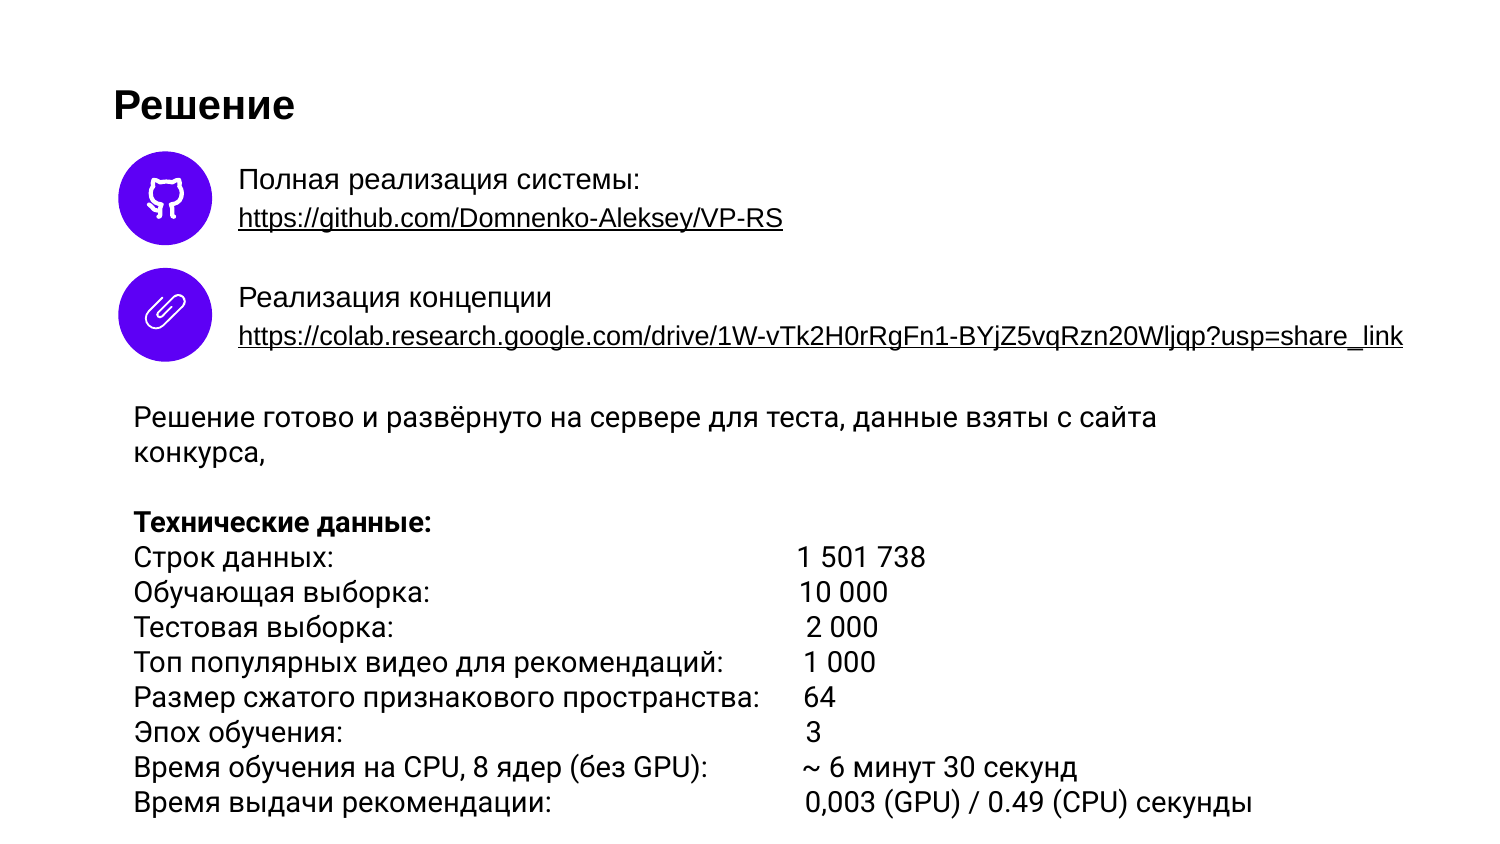

# Решение
Полная реализация системы:
https://github.com/Domnenko-Aleksey/VP-RS

Реализация концепции                          https://colab.research.google.com/drive/1W-vTk2H0rRgFn1-BYjZ5vqRzn20Wljqp?usp=share_link

Решение готово и развёрнуто на сервере для теста, данные взяты с сайта конкурса,

Технические данные:
Строк данных:                                                                1 501 738
Обучающая выборка:                                                   10 000
Тестовая выборка:                                                         2 000
Топ популярных видео для рекомендаций:           1 000
Размер сжатого признакового пространства:      64
Эпох обучения:                                                                3
Время обучения на CPU, 8 ядер (без GPU):             ~ 6 минут 30 секунд
Время выдачи рекомендации:                                   0,003 (GPU) / 0.49 (CPU) секунды